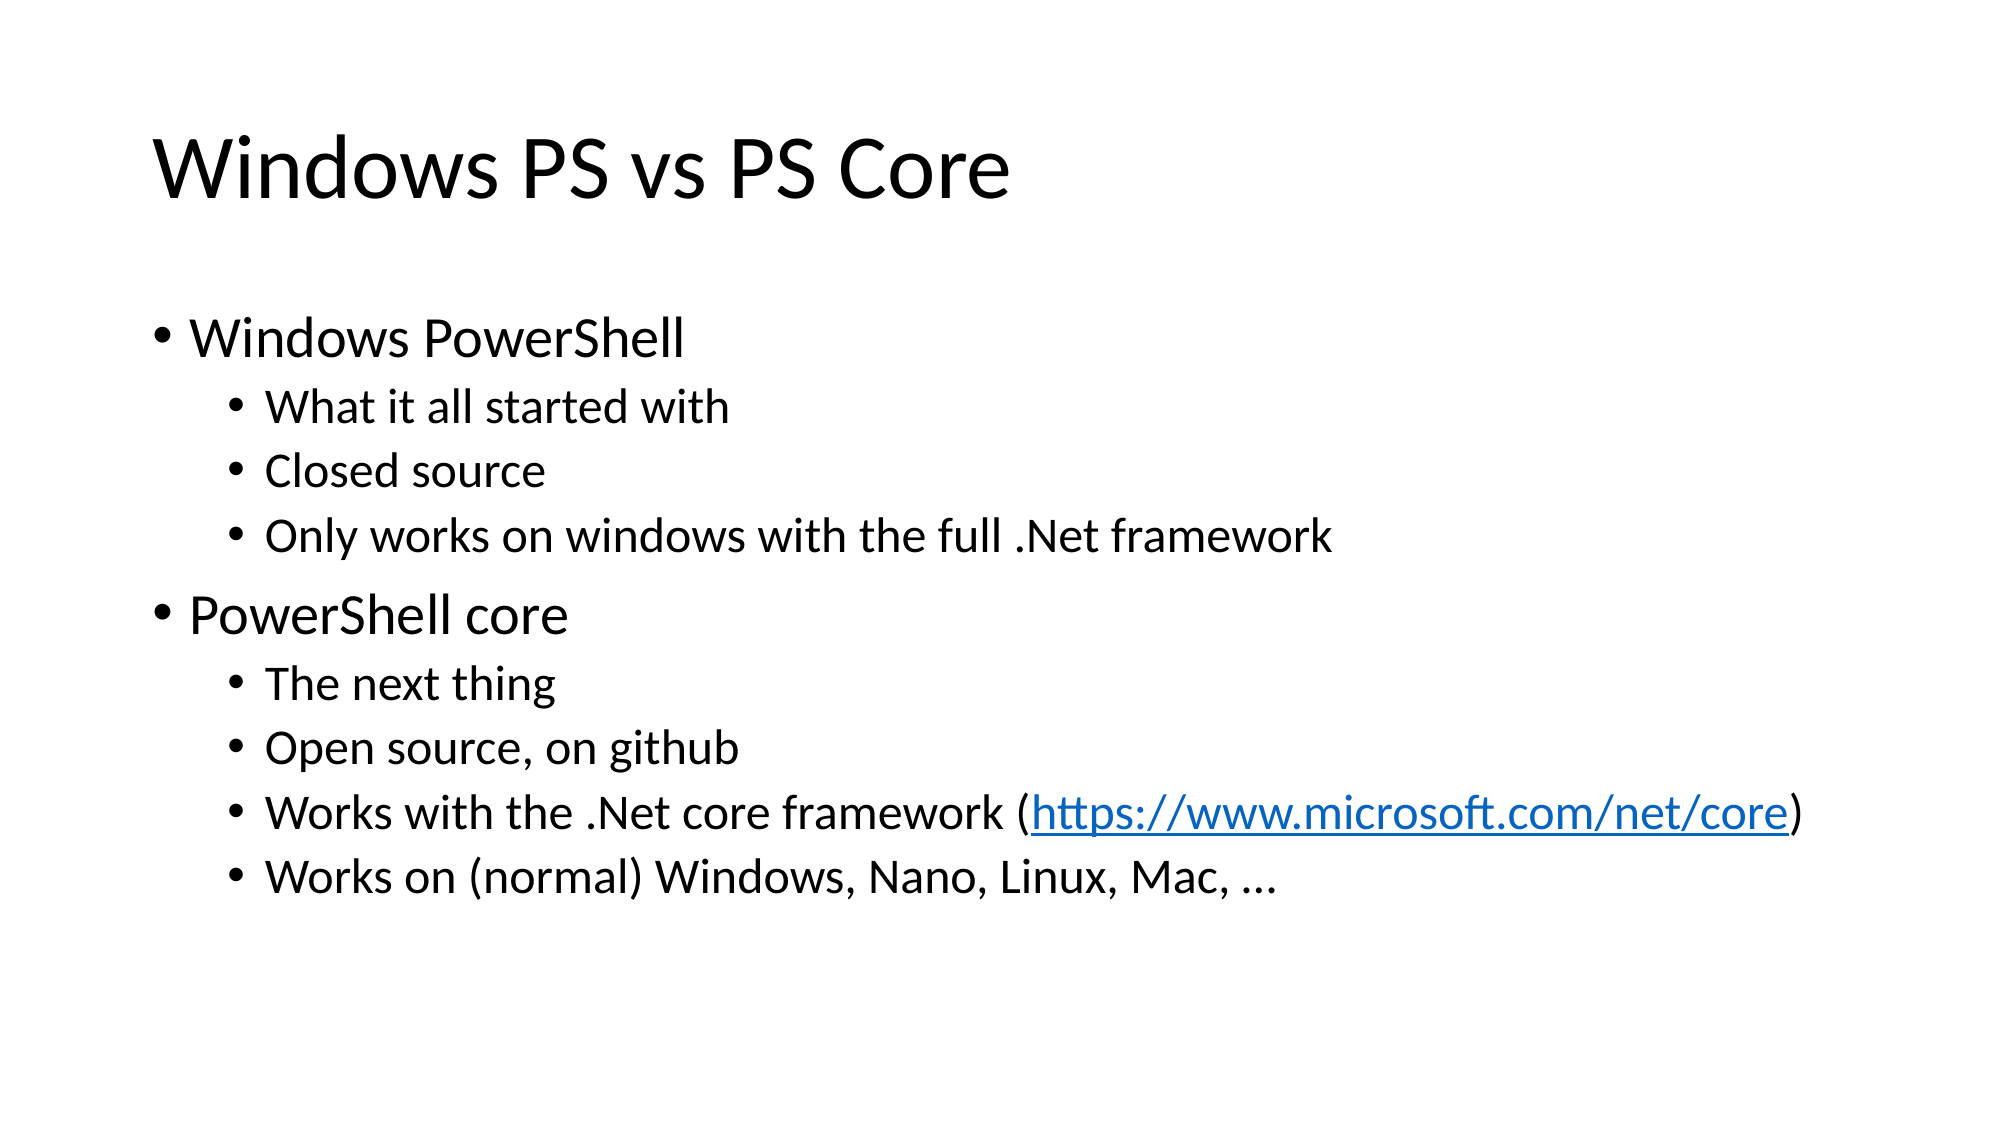

# Windows PS vs PS Core
Windows PowerShell
What it all started with
Closed source
Only works on windows with the full .Net framework
PowerShell core
The next thing
Open source, on github
Works with the .Net core framework (https://www.microsoft.com/net/core)
Works on (normal) Windows, Nano, Linux, Mac, …